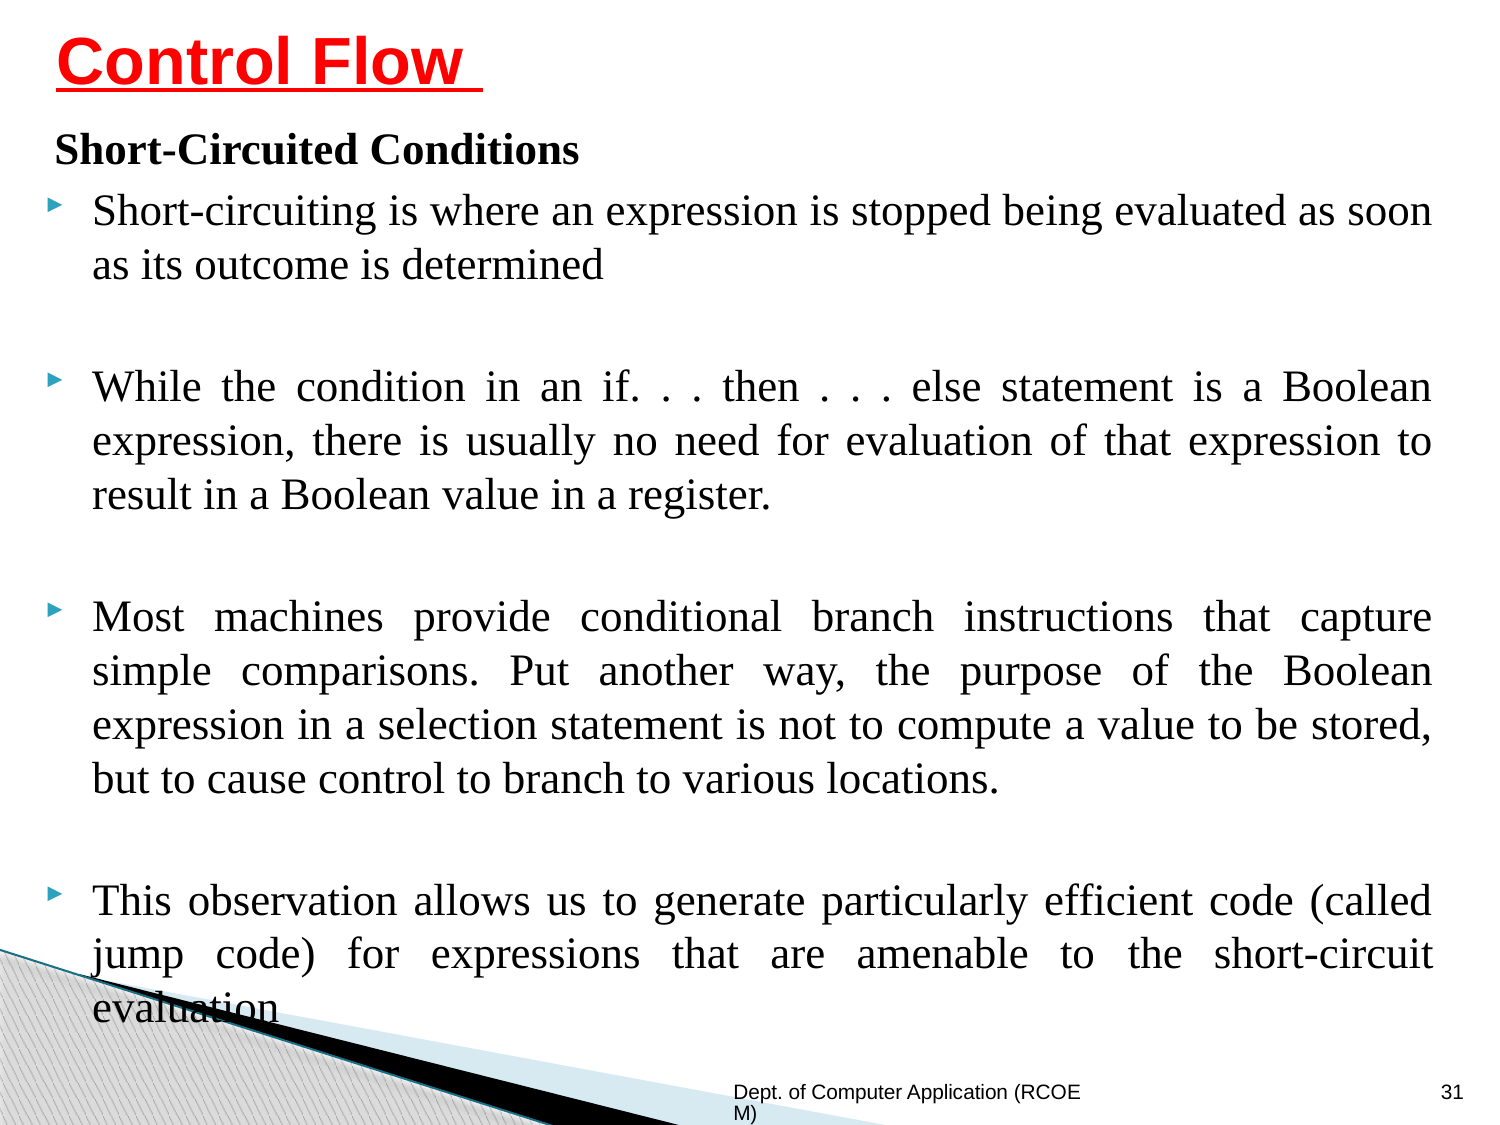

# Control Flow
Short-Circuited Conditions
Short-circuiting is where an expression is stopped being evaluated as soon as its outcome is determined

While the condition in an if. . . then . . . else statement is a Boolean expression, there is usually no need for evaluation of that expression to result in a Boolean value in a register.

Most machines provide conditional branch instructions that capture simple comparisons. Put another way, the purpose of the Boolean expression in a selection statement is not to compute a value to be stored, but to cause control to branch to various locations.

This observation allows us to generate particularly efficient code (called jump code) for expressions that are amenable to the short-circuit evaluation

Dept. of Computer Application (RCOEM)
31